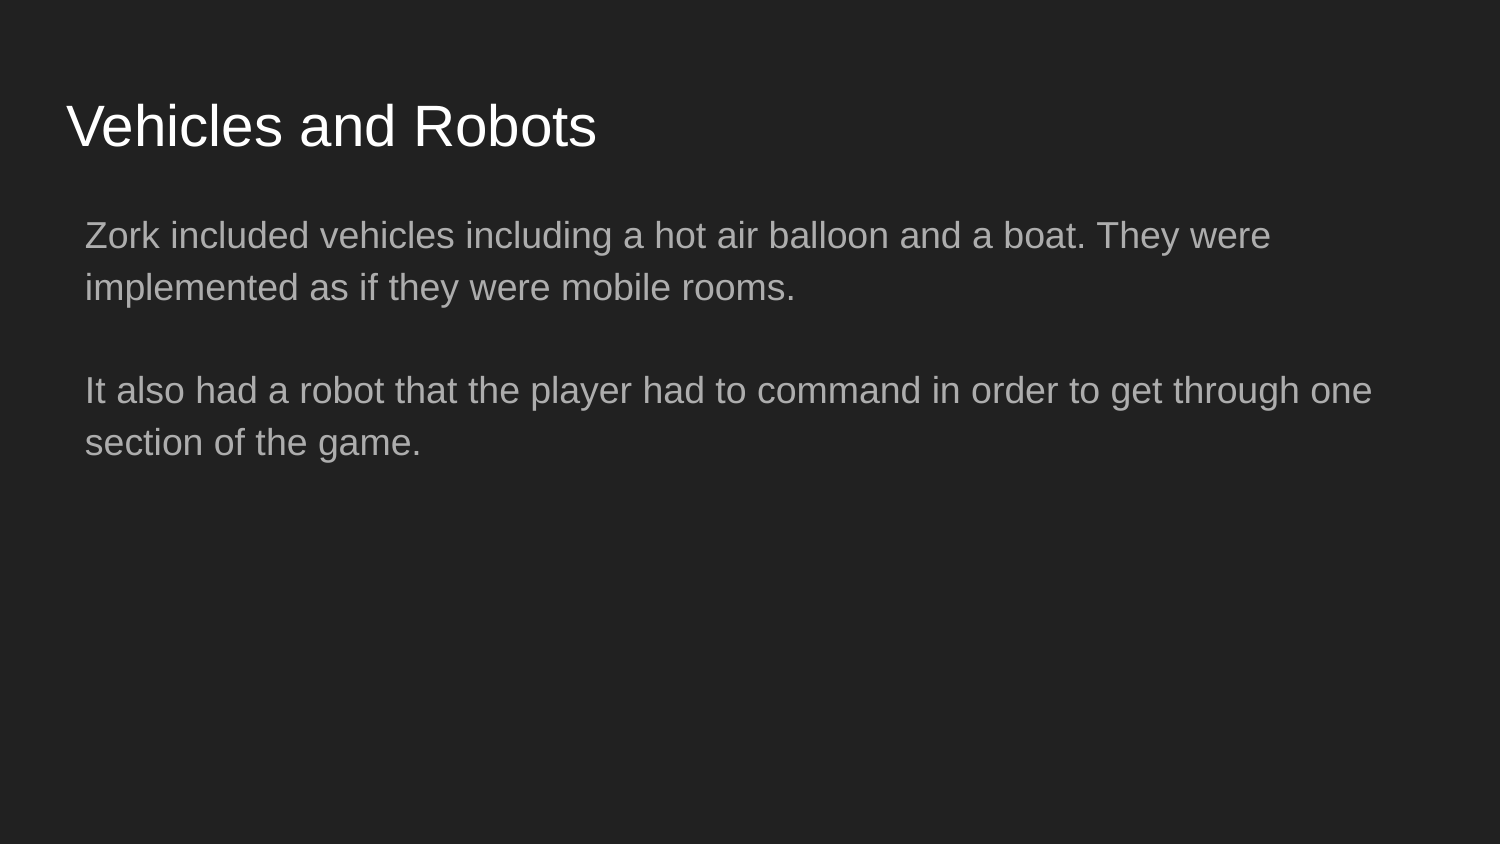

# Vehicles and Robots
Zork included vehicles including a hot air balloon and a boat. They were implemented as if they were mobile rooms.

It also had a robot that the player had to command in order to get through one section of the game.